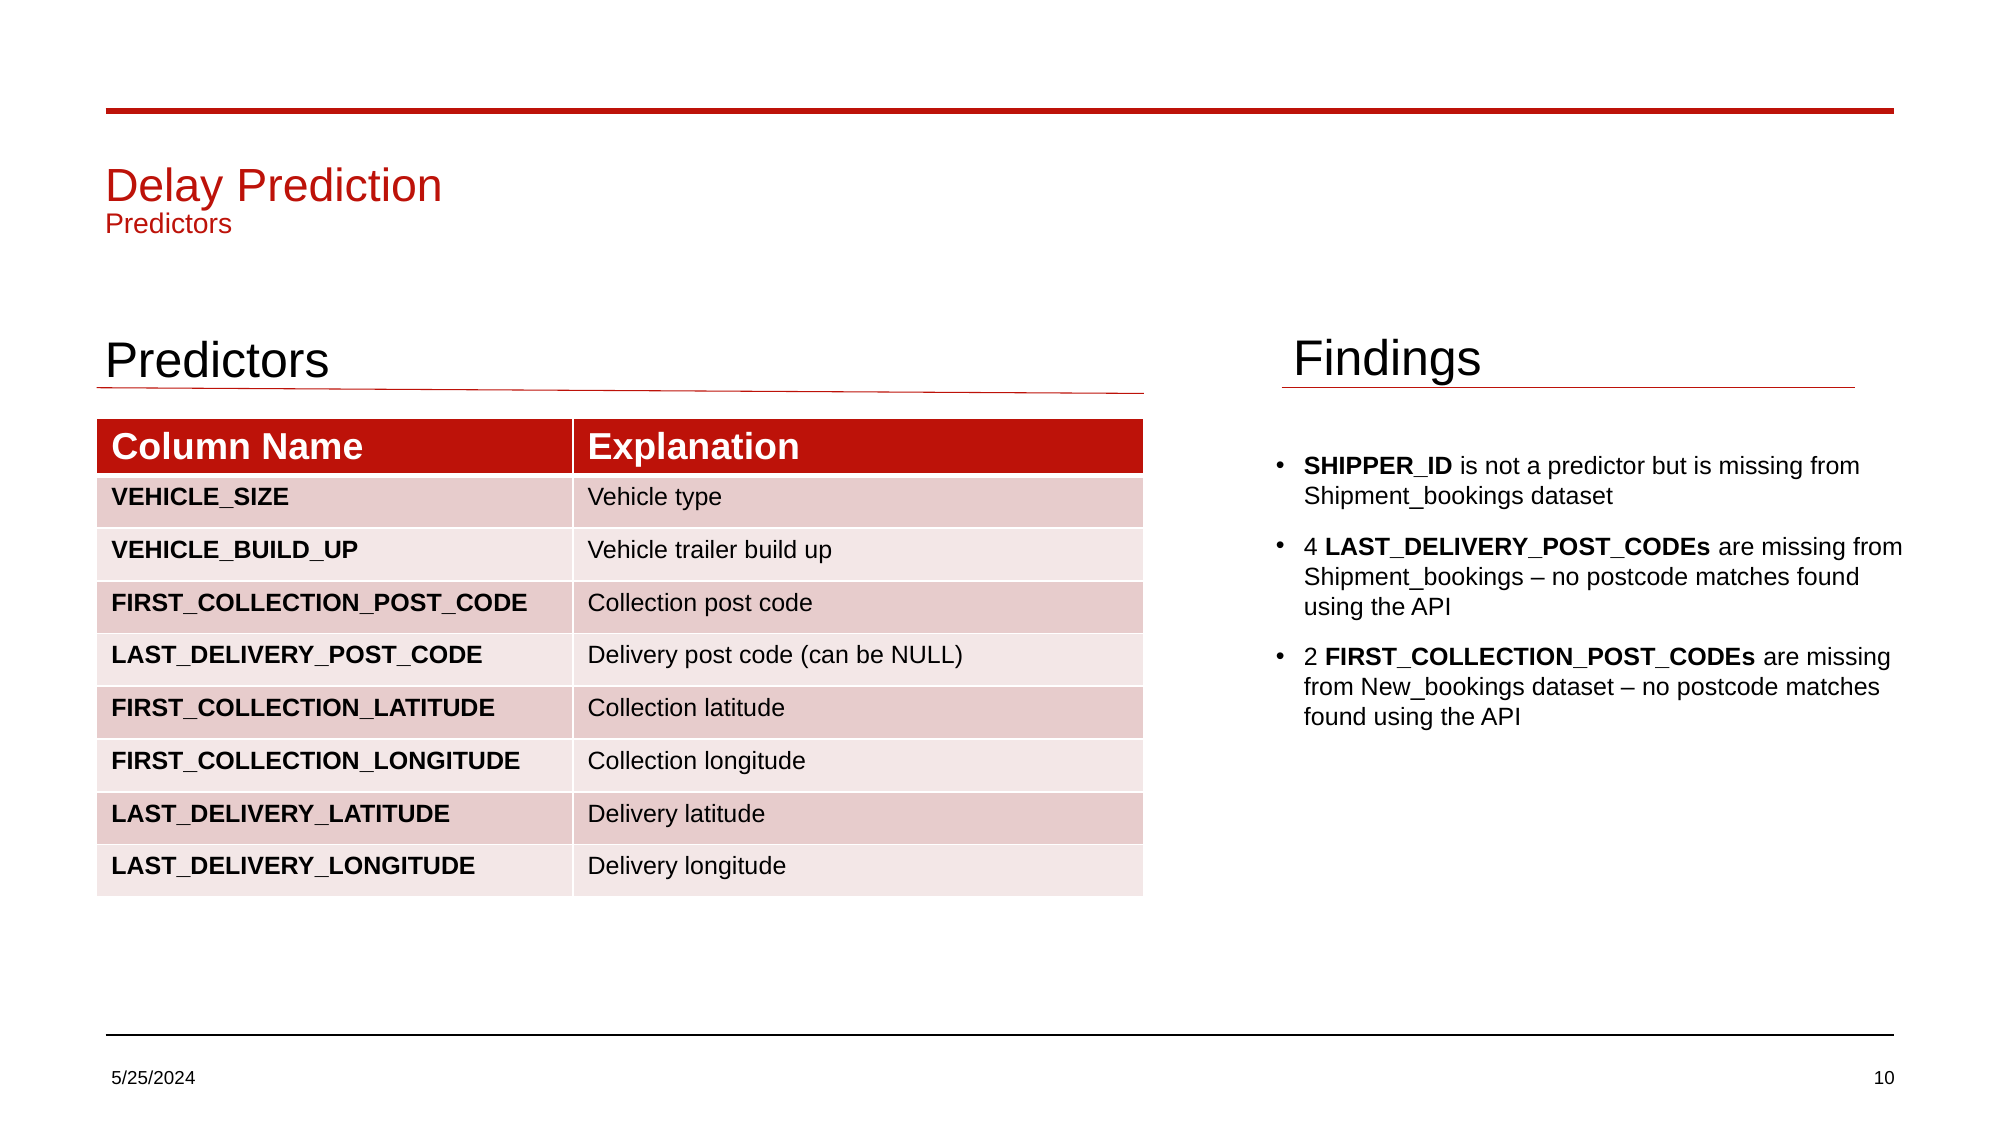

# Delay Prediction Predictors

Findings
Predictors
| Column Name | Explanation |
| --- | --- |
| VEHICLE\_SIZE | Vehicle type |
| VEHICLE\_BUILD\_UP | Vehicle trailer build up |
| FIRST\_COLLECTION\_POST\_CODE | Collection post code |
| LAST\_DELIVERY\_POST\_CODE | Delivery post code (can be NULL) |
| FIRST\_COLLECTION\_LATITUDE | Collection latitude |
| FIRST\_COLLECTION\_LONGITUDE | Collection longitude |
| LAST\_DELIVERY\_LATITUDE | Delivery latitude |
| LAST\_DELIVERY\_LONGITUDE | Delivery longitude |
SHIPPER_ID is not a predictor but is missing from Shipment_bookings dataset
4 LAST_DELIVERY_POST_CODEs are missing from Shipment_bookings – no postcode matches found using the API
2 FIRST_COLLECTION_POST_CODEs are missing from New_bookings dataset – no postcode matches found using the API
5/25/2024
10